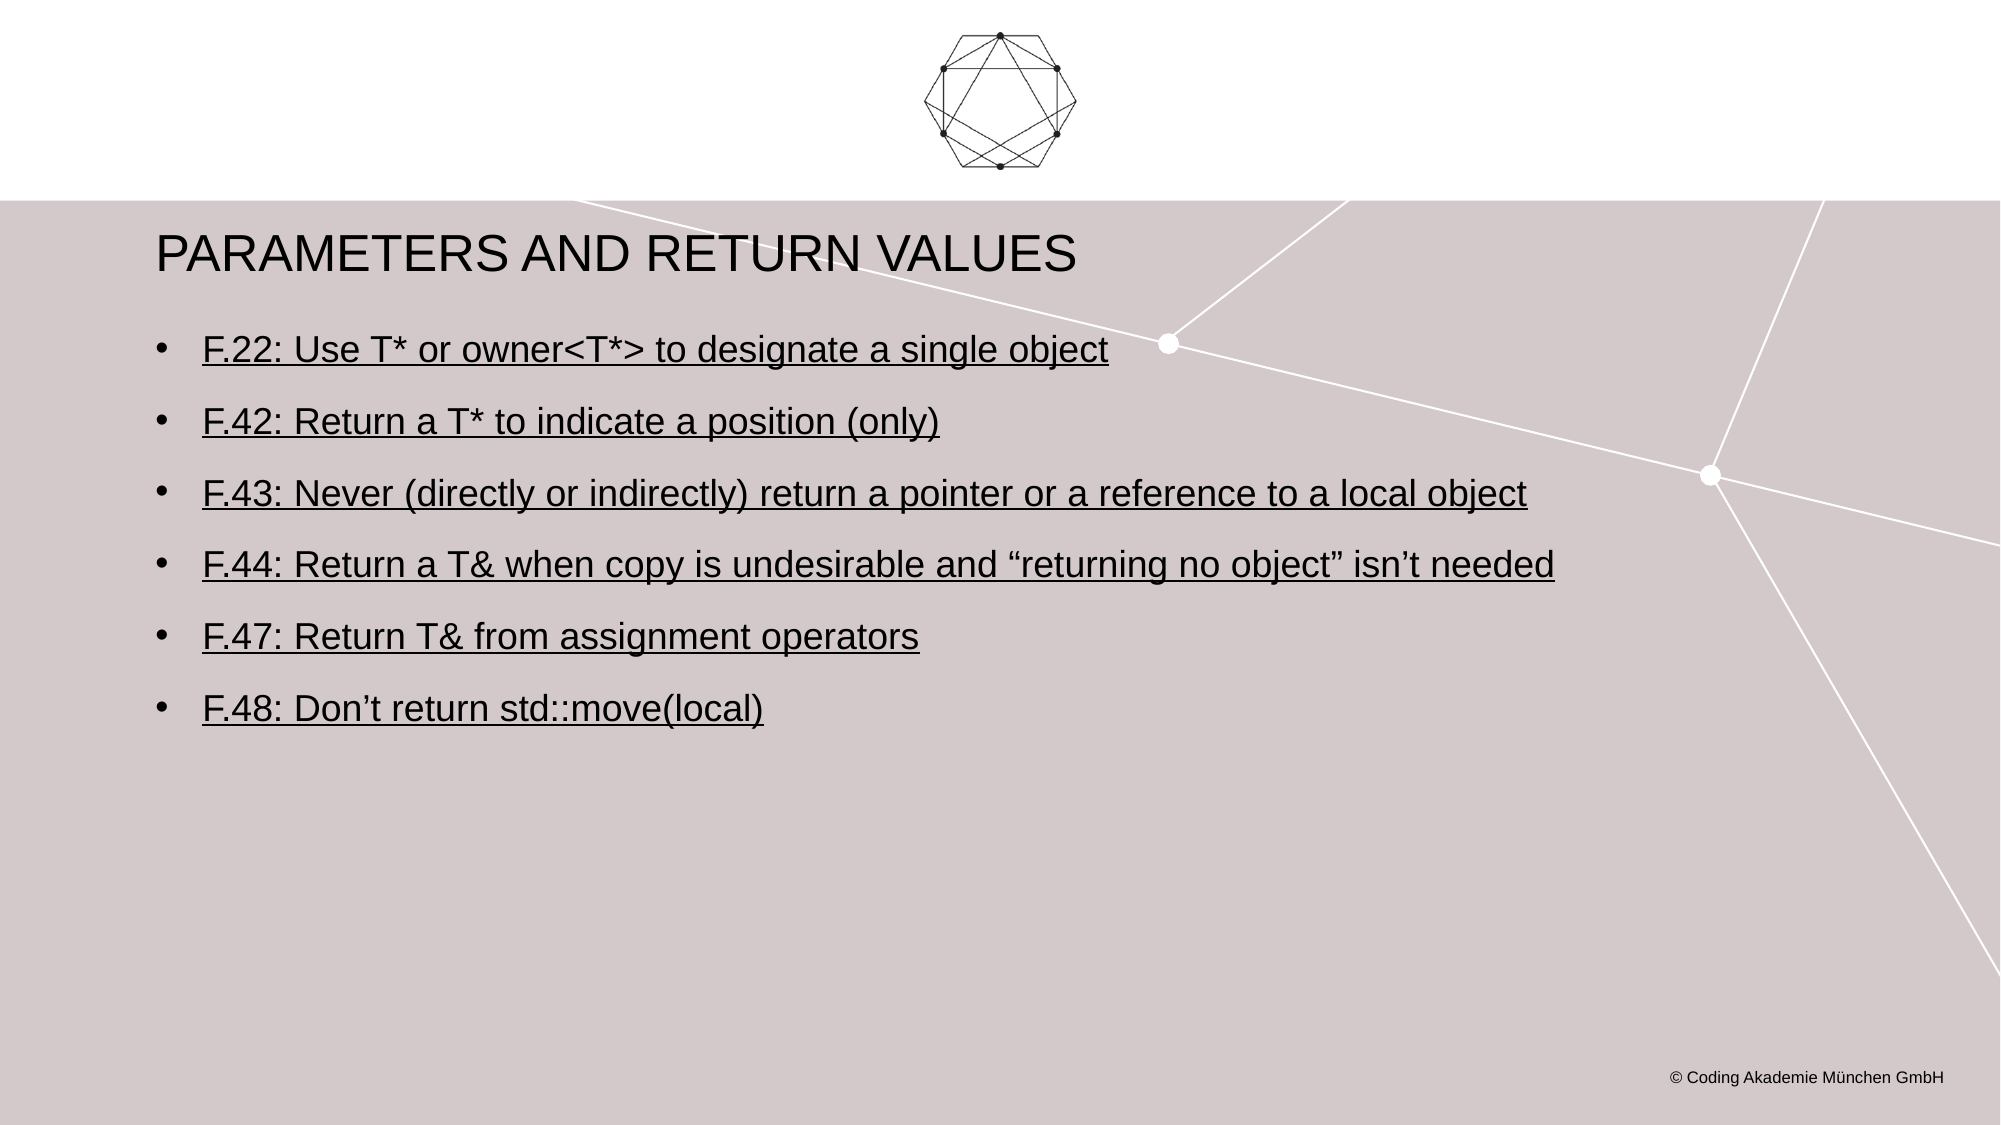

# Parameters and Return Values
F.22: Use T* or owner<T*> to designate a single object
F.42: Return a T* to indicate a position (only)
F.43: Never (directly or indirectly) return a pointer or a reference to a local object
F.44: Return a T& when copy is undesirable and “returning no object” isn’t needed
F.47: Return T& from assignment operators
F.48: Don’t return std::move(local)
© Coding Akademie München GmbH